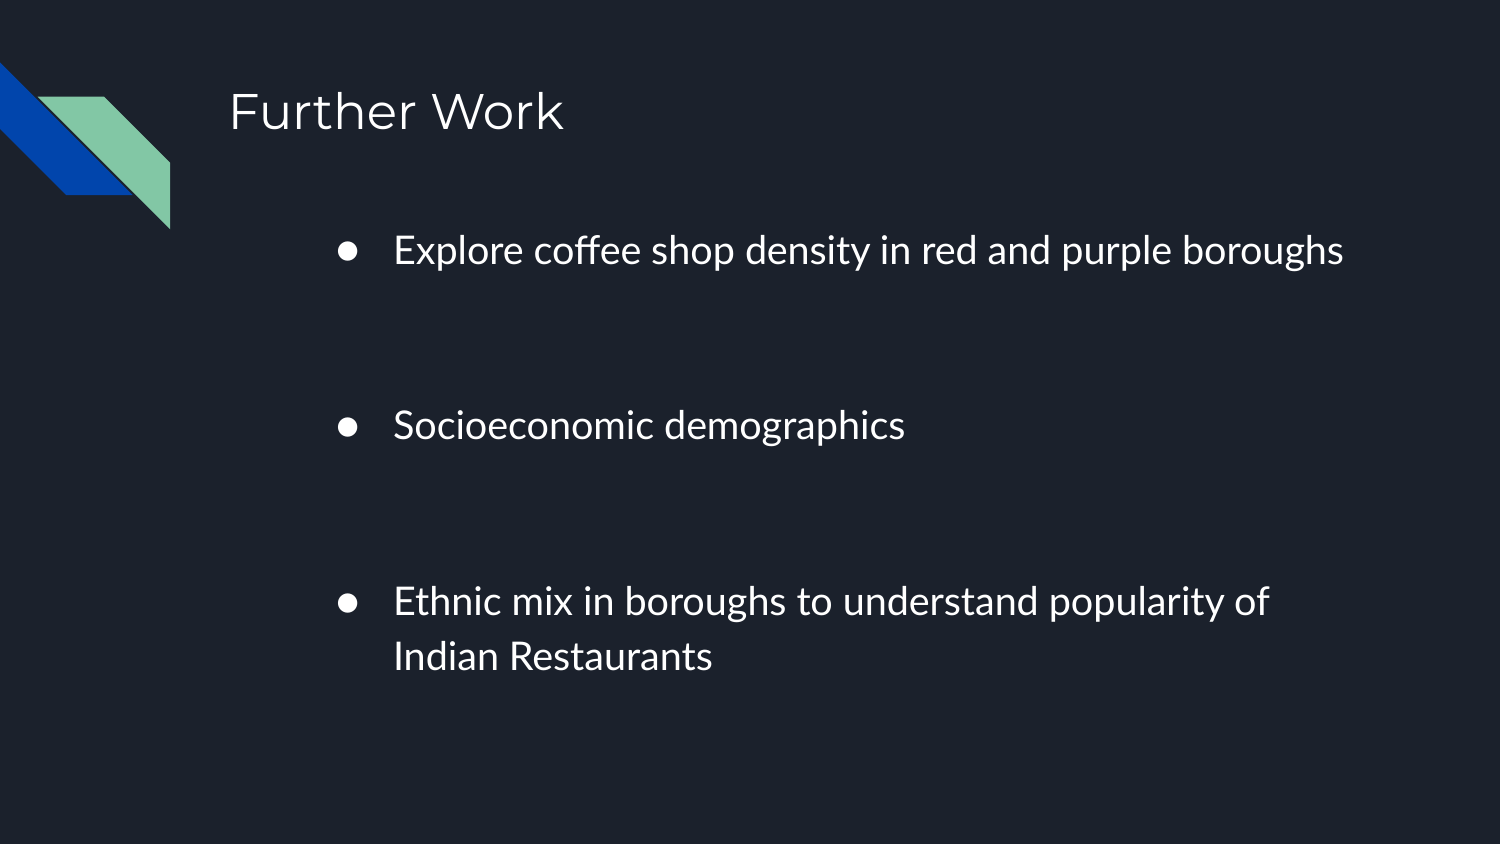

# Further Work
Explore coffee shop density in red and purple boroughs

Socioeconomic demographics

Ethnic mix in boroughs to understand popularity of Indian Restaurants